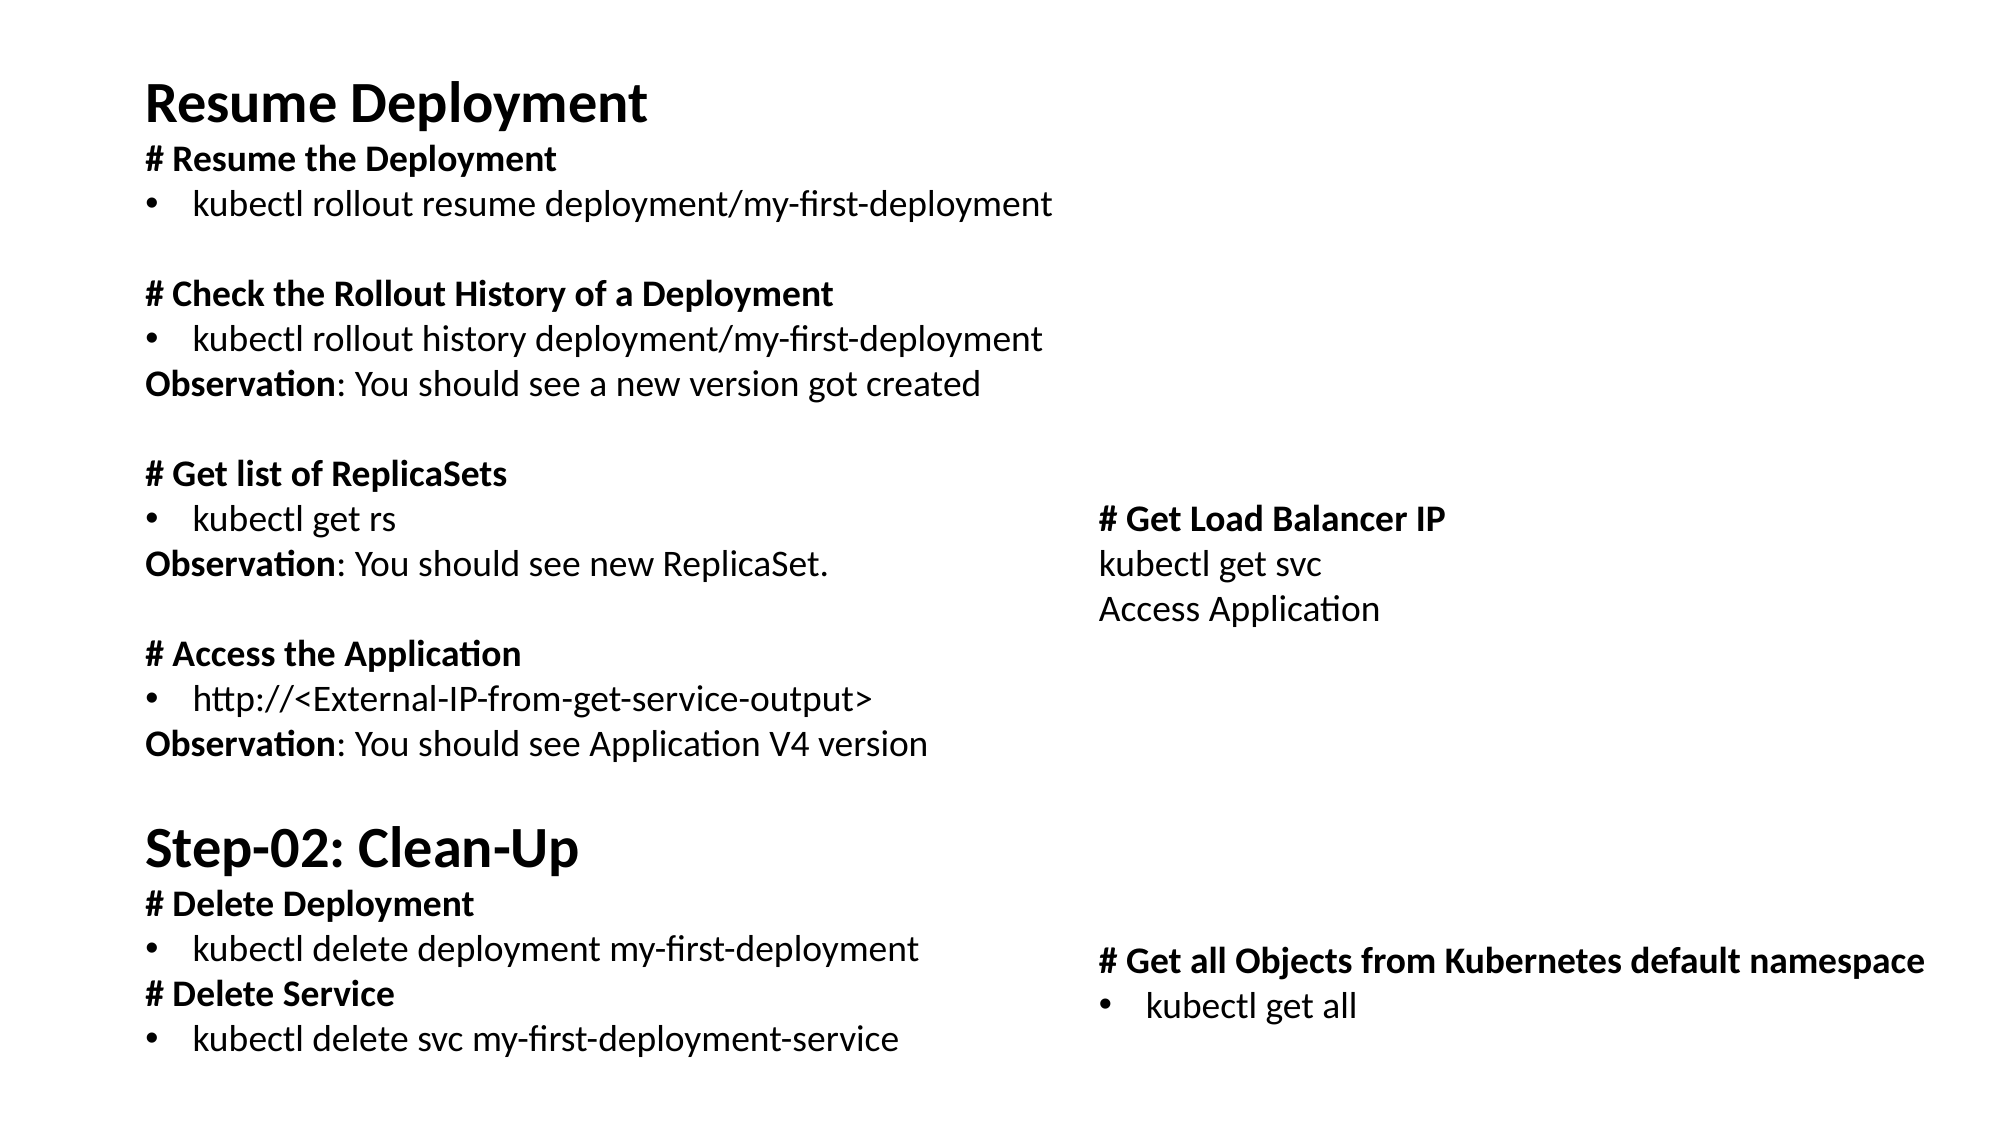

Resume Deployment
# Resume the Deployment
kubectl rollout resume deployment/my-first-deployment

# Check the Rollout History of a Deployment
kubectl rollout history deployment/my-first-deployment
Observation: You should see a new version got created

# Get list of ReplicaSets
kubectl get rs
Observation: You should see new ReplicaSet.

# Access the Application
http://<External-IP-from-get-service-output>
Observation: You should see Application V4 version

Step-02: Clean-Up
# Delete Deployment
kubectl delete deployment my-first-deployment
# Delete Service
kubectl delete svc my-first-deployment-service

# Get Load Balancer IP
kubectl get svc
Access Application
# Get all Objects from Kubernetes default namespace
kubectl get all